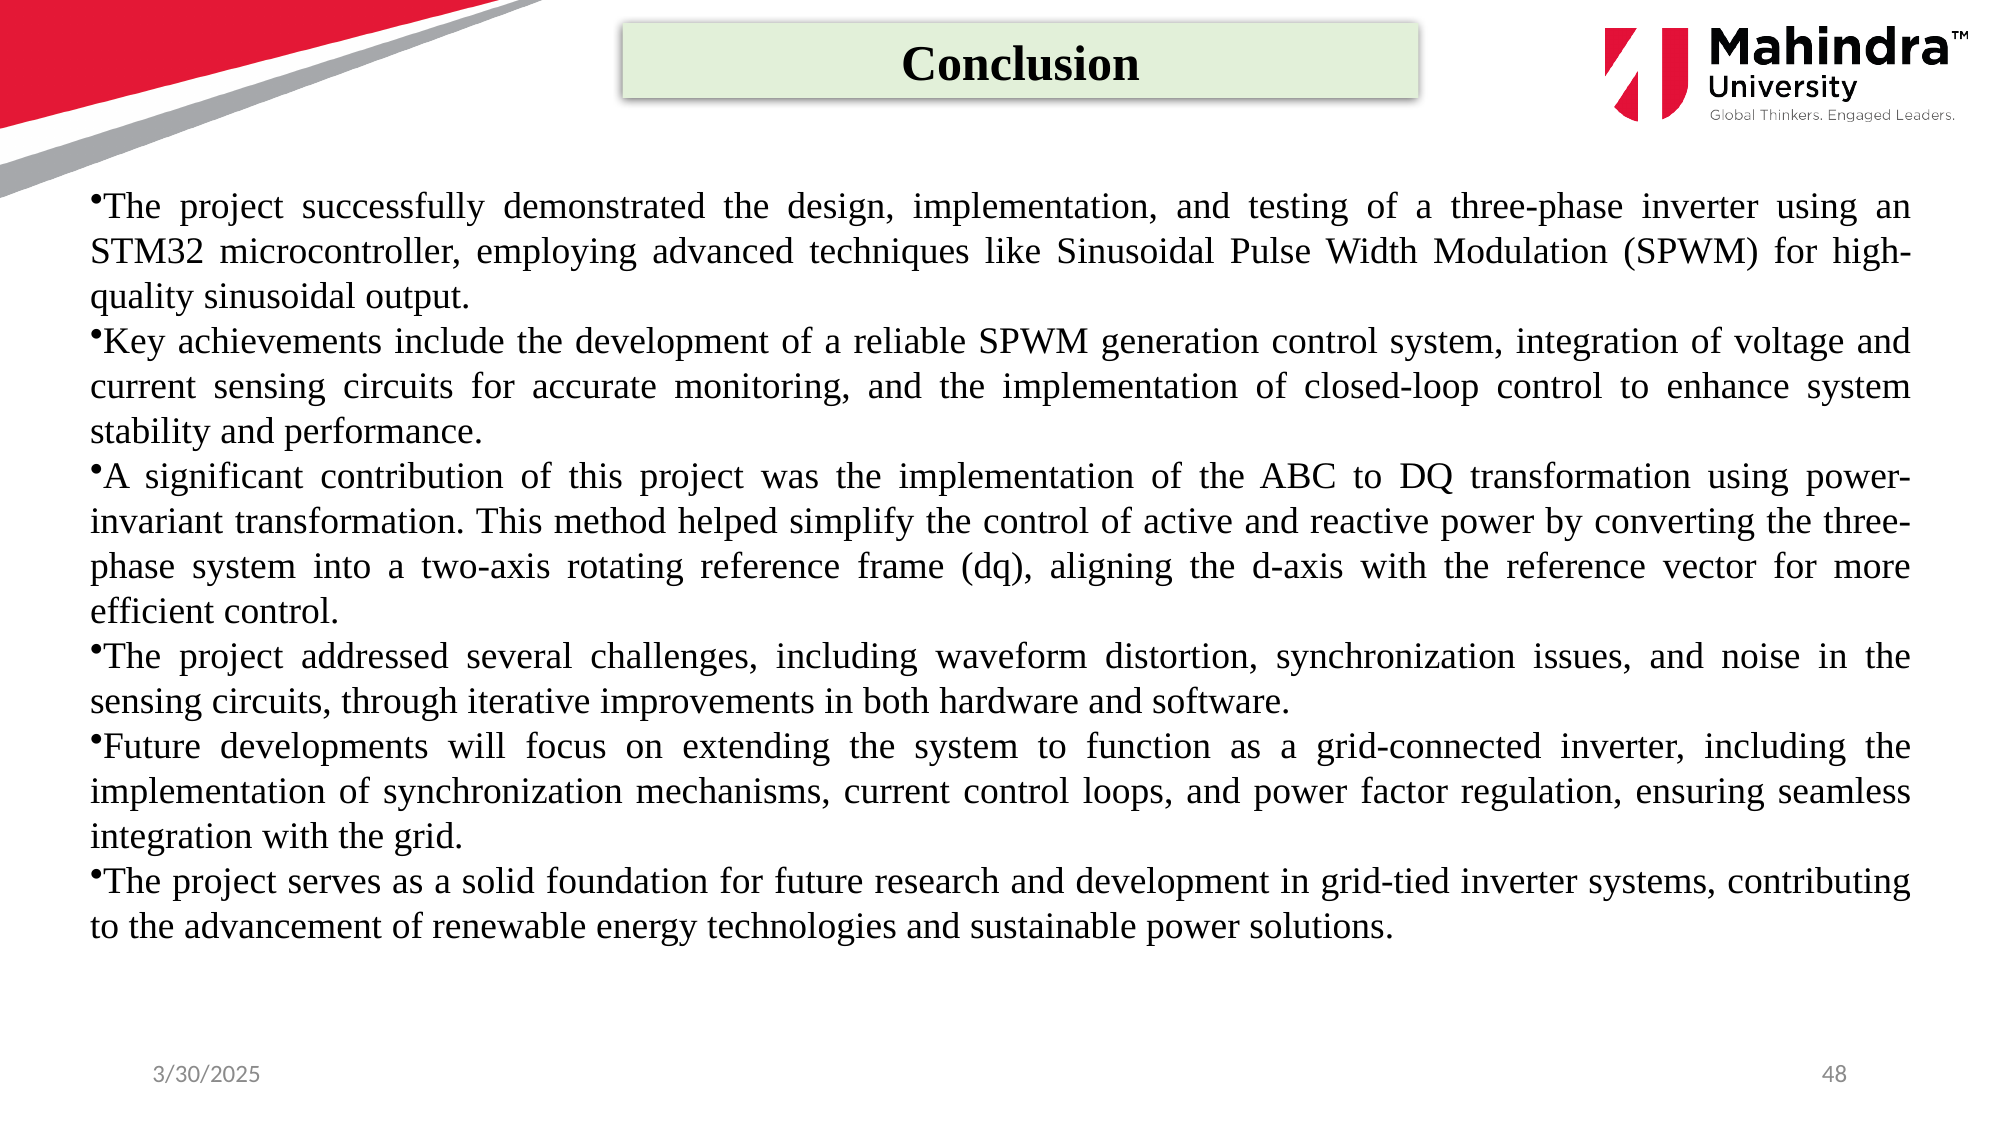

Conclusion

The project successfully demonstrated the design, implementation, and testing of a three-phase inverter using an STM32 microcontroller, employing advanced techniques like Sinusoidal Pulse Width Modulation (SPWM) for high-quality sinusoidal output.
Key achievements include the development of a reliable SPWM generation control system, integration of voltage and current sensing circuits for accurate monitoring, and the implementation of closed-loop control to enhance system stability and performance.
A significant contribution of this project was the implementation of the ABC to DQ transformation using power-invariant transformation. This method helped simplify the control of active and reactive power by converting the three-phase system into a two-axis rotating reference frame (dq), aligning the d-axis with the reference vector for more efficient control.
The project addressed several challenges, including waveform distortion, synchronization issues, and noise in the sensing circuits, through iterative improvements in both hardware and software.
Future developments will focus on extending the system to function as a grid-connected inverter, including the implementation of synchronization mechanisms, current control loops, and power factor regulation, ensuring seamless integration with the grid.
The project serves as a solid foundation for future research and development in grid-tied inverter systems, contributing to the advancement of renewable energy technologies and sustainable power solutions.
3/30/2025
48